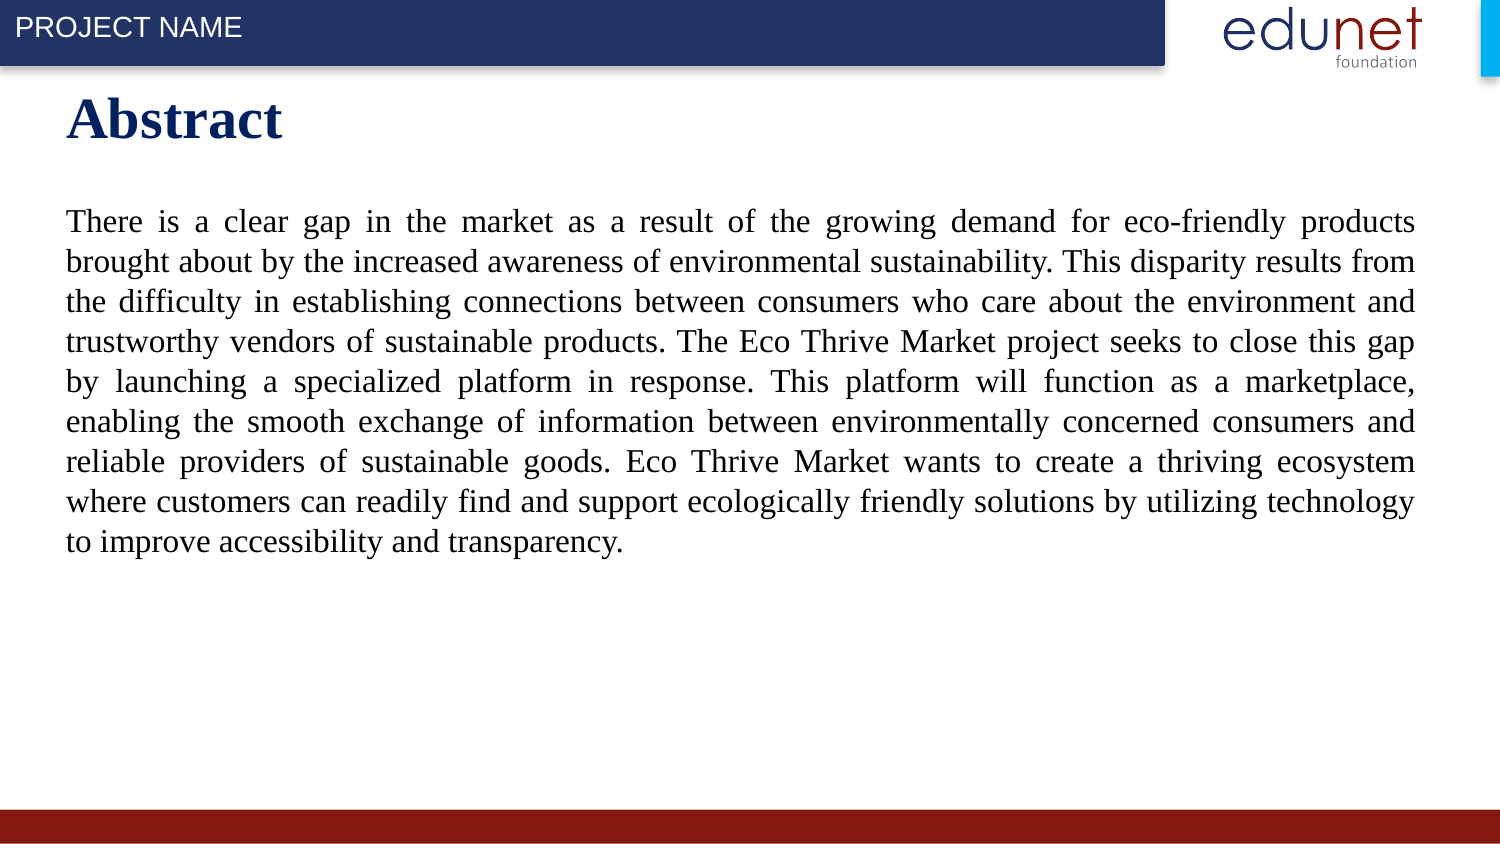

# Abstract
There is a clear gap in the market as a result of the growing demand for eco-friendly products brought about by the increased awareness of environmental sustainability. This disparity results from the difficulty in establishing connections between consumers who care about the environment and trustworthy vendors of sustainable products. The Eco Thrive Market project seeks to close this gap by launching a specialized platform in response. This platform will function as a marketplace, enabling the smooth exchange of information between environmentally concerned consumers and reliable providers of sustainable goods. Eco Thrive Market wants to create a thriving ecosystem where customers can readily find and support ecologically friendly solutions by utilizing technology to improve accessibility and transparency.